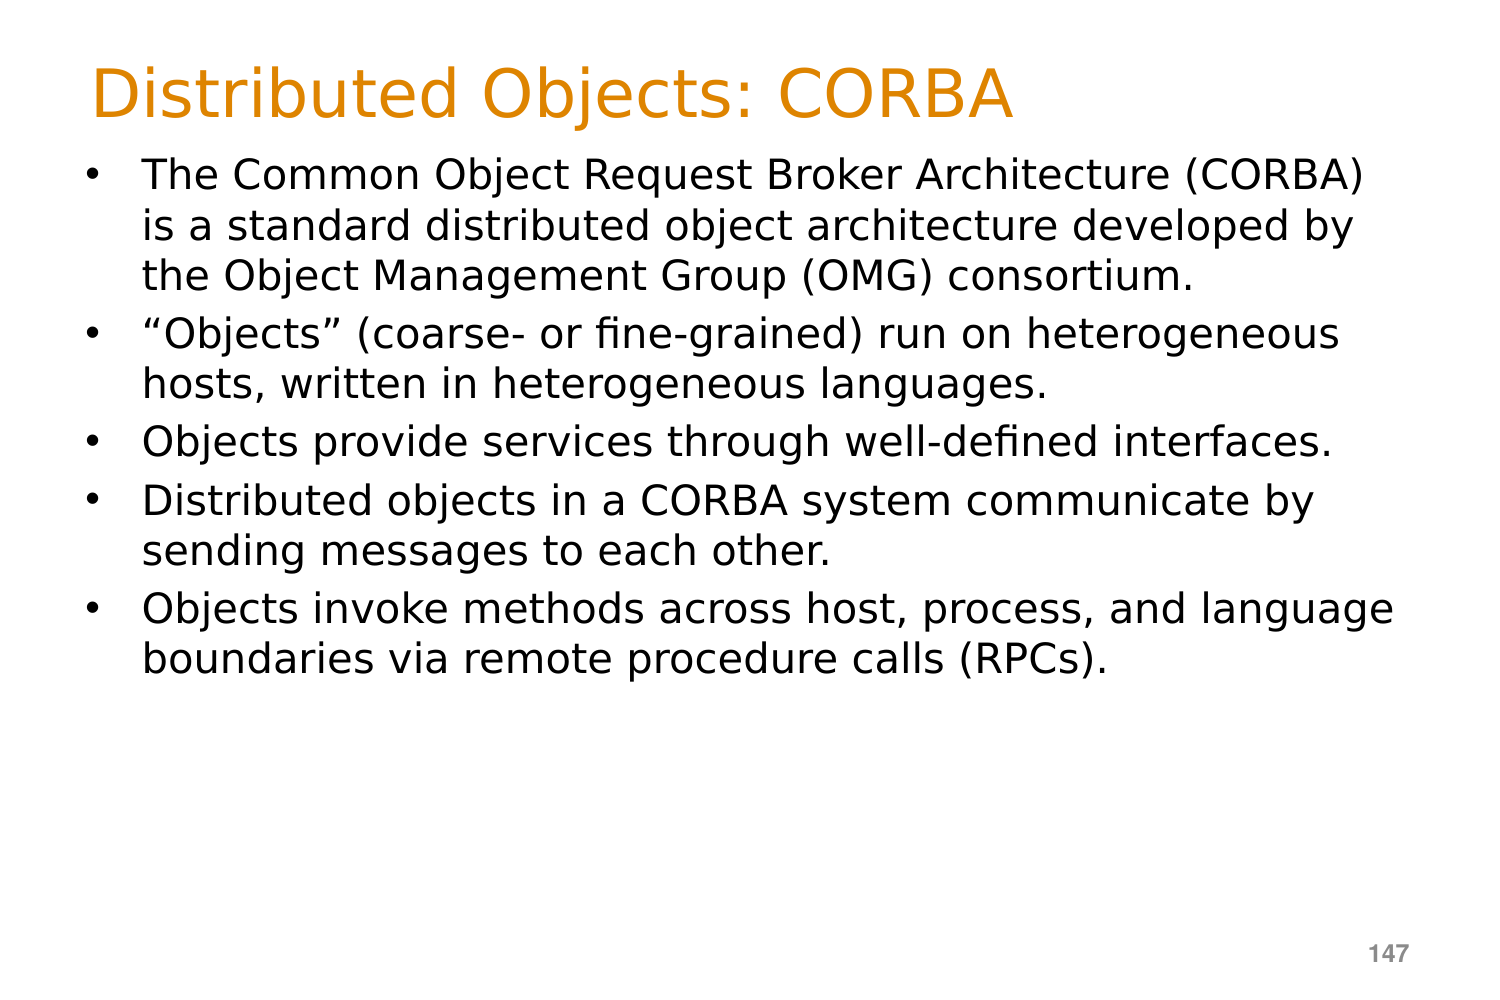

# Distributed Objects: CORBA
The Common Object Request Broker Architecture (CORBA) is a standard distributed object architecture developed by the Object Management Group (OMG) consortium.
“Objects” (coarse- or fine-grained) run on heterogeneous hosts, written in heterogeneous languages.
Objects provide services through well-defined interfaces.
Distributed objects in a CORBA system communicate by sending messages to each other.
Objects invoke methods across host, process, and language boundaries via remote procedure calls (RPCs).

147